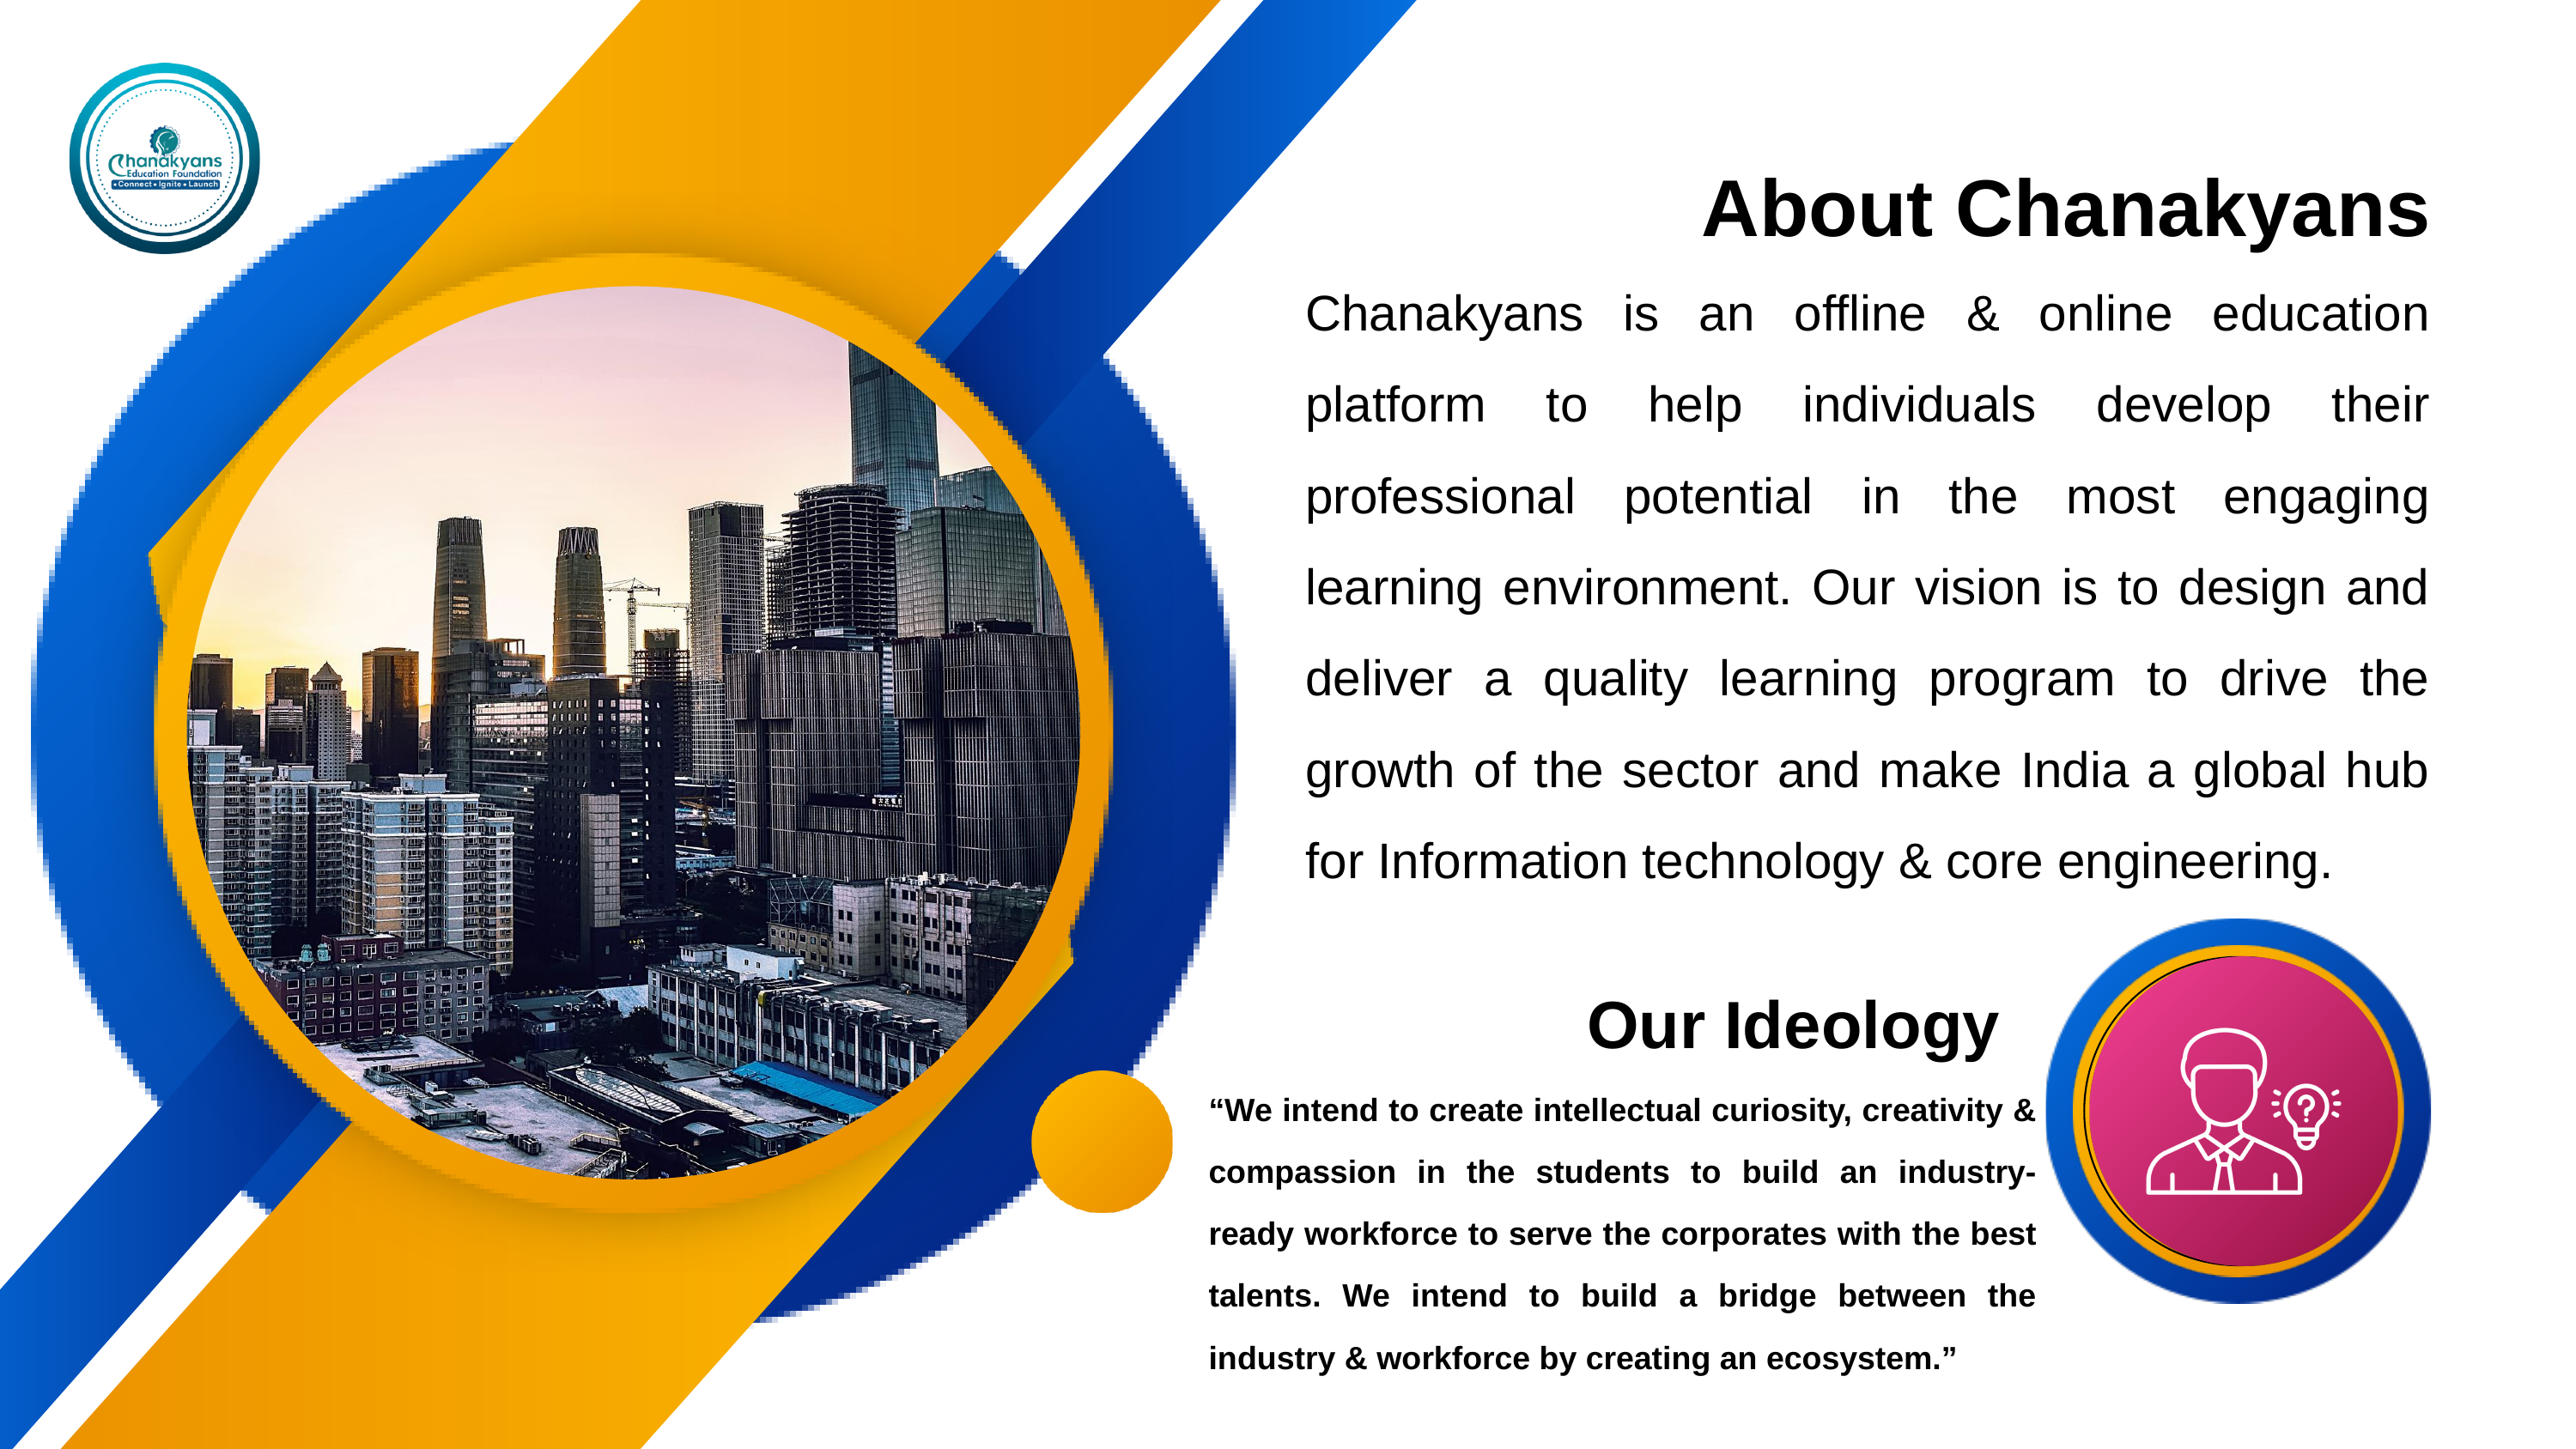

About Chanakyans

Chanakyans is an offline & online education platform to help individuals develop their professional potential in the most engaging learning environment. Our vision is to design and deliver a quality learning program to drive the growth of the sector and make India a global hub for Information technology & core engineering.

Our Ideology
“We intend to create intellectual curiosity, creativity & compassion in the students to build an industry-ready workforce to serve the corporates with the best talents. We intend to build a bridge between the industry & workforce by creating an ecosystem.”